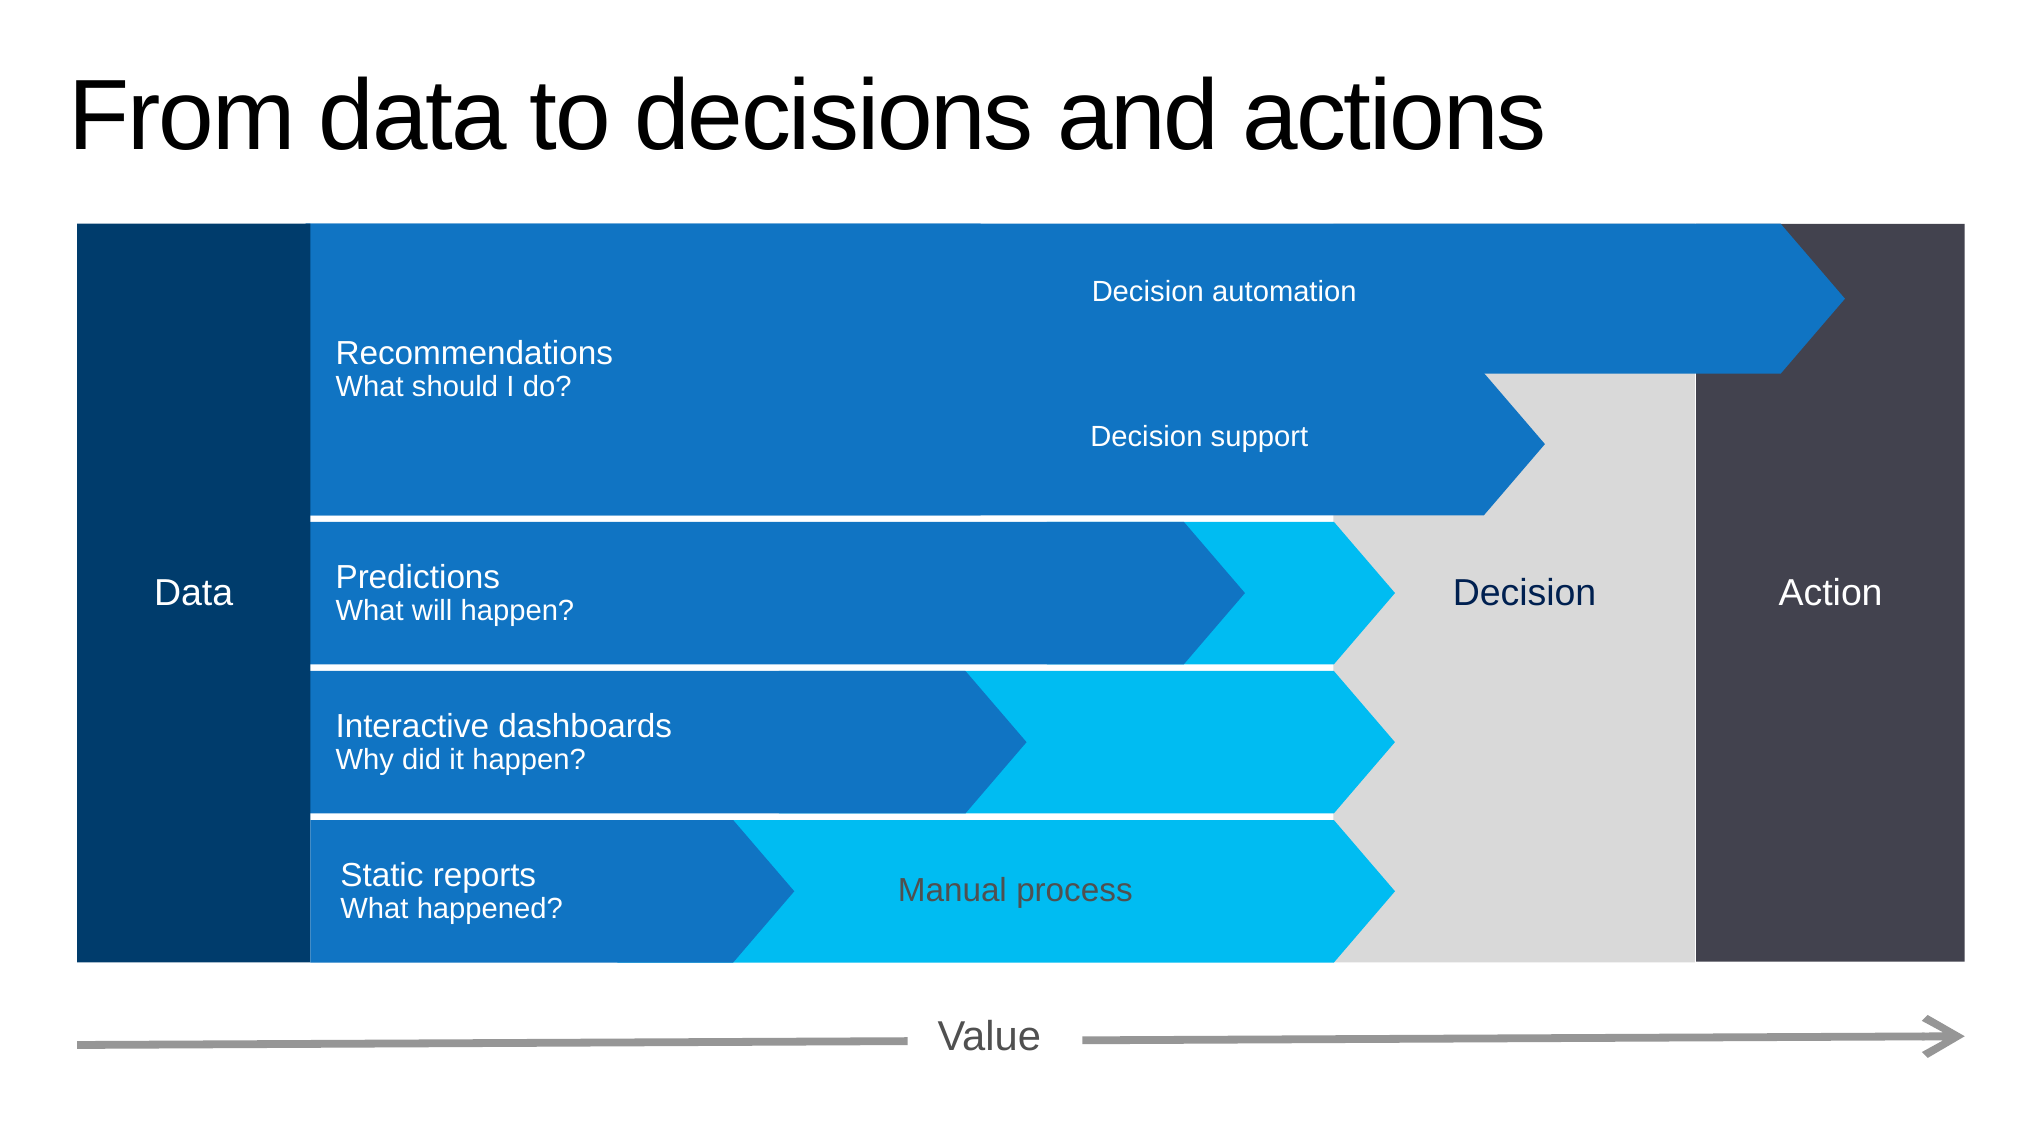

# From data to decisions and actions
Data

Recommendations
What should I do?

Decision automation
Decision support
  Decision
Action
Predictions
What will happen?

Interactive dashboards
Why did it happen?

Static reports
What happened?

Manual process
Value